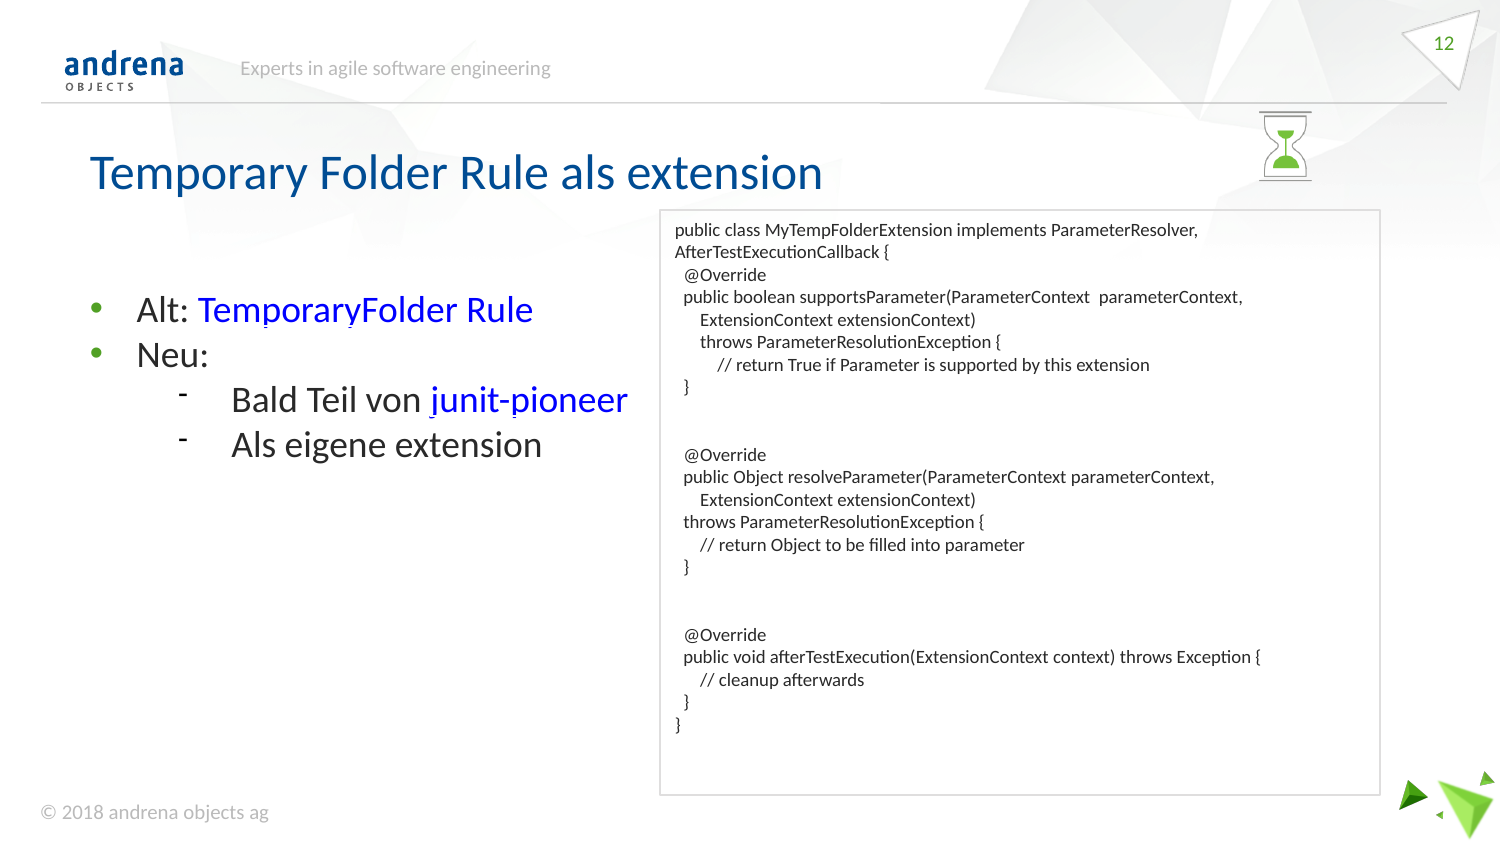

12
Experts in agile software engineering
Temporary Folder Rule als extension

public class MyTempFolderExtension implements ParameterResolver, AfterTestExecutionCallback {
  @Override
  public boolean supportsParameter(ParameterContext  parameterContext,
      ExtensionContext extensionContext)
      throws ParameterResolutionException {
          // return True if Parameter is supported by this extension
  }

  @Override
  public Object resolveParameter(ParameterContext parameterContext,
      ExtensionContext extensionContext)
  throws ParameterResolutionException {
      // return Object to be filled into parameter
  }

  @Override
  public void afterTestExecution(ExtensionContext context) throws Exception {
      // cleanup afterwards
  }
}
Alt: TemporaryFolder Rule
Neu:
Bald Teil von junit-pioneer
Als eigene extension